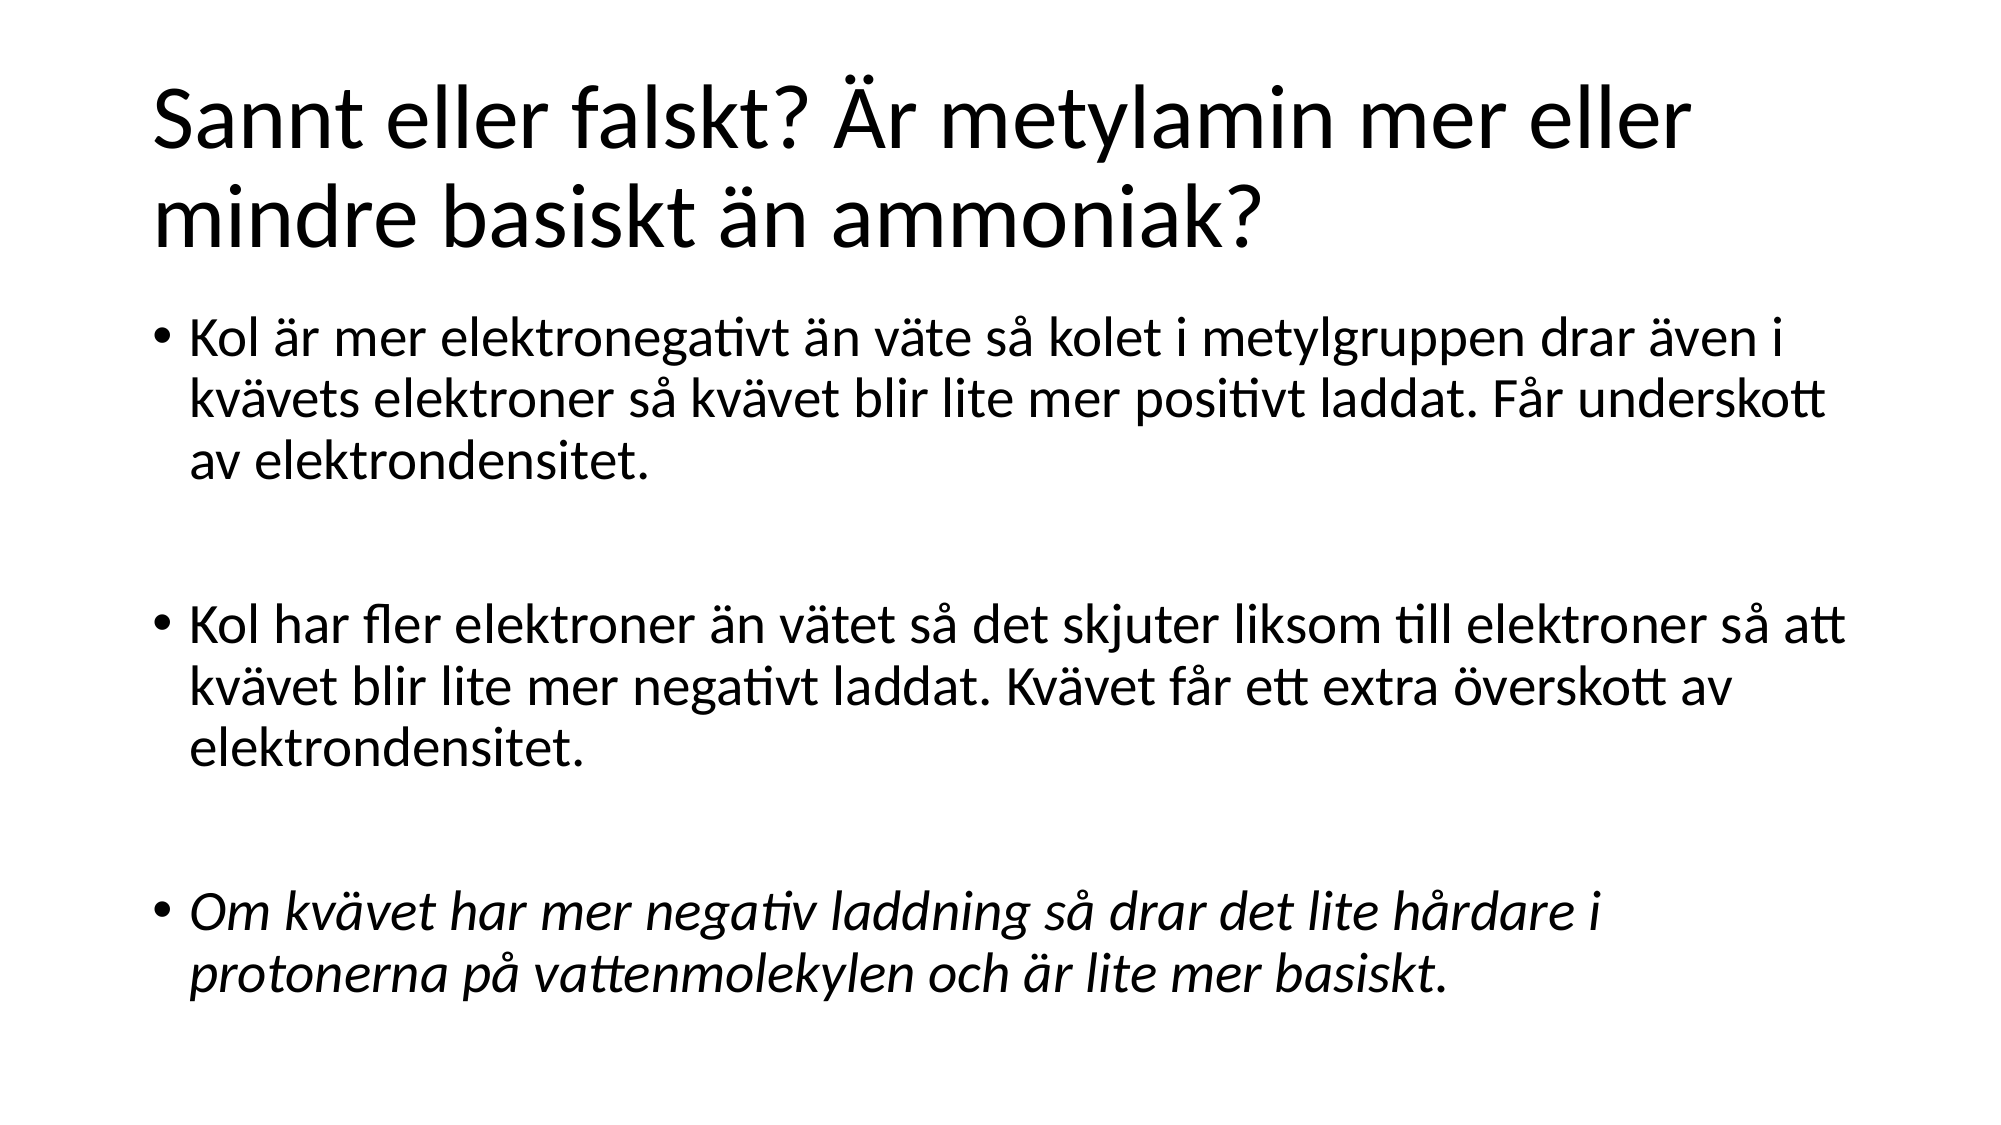

# Sannt eller falskt? Är metylamin mer eller mindre basiskt än ammoniak?
Kol är mer elektronegativt än väte så kolet i metylgruppen drar även i kvävets elektroner så kvävet blir lite mer positivt laddat. Får underskott av elektrondensitet.

Kol har fler elektroner än vätet så det skjuter liksom till elektroner så att kvävet blir lite mer negativt laddat. Kvävet får ett extra överskott av elektrondensitet.

Om kvävet har mer negativ laddning så drar det lite hårdare i protonerna på vattenmolekylen och är lite mer basiskt.